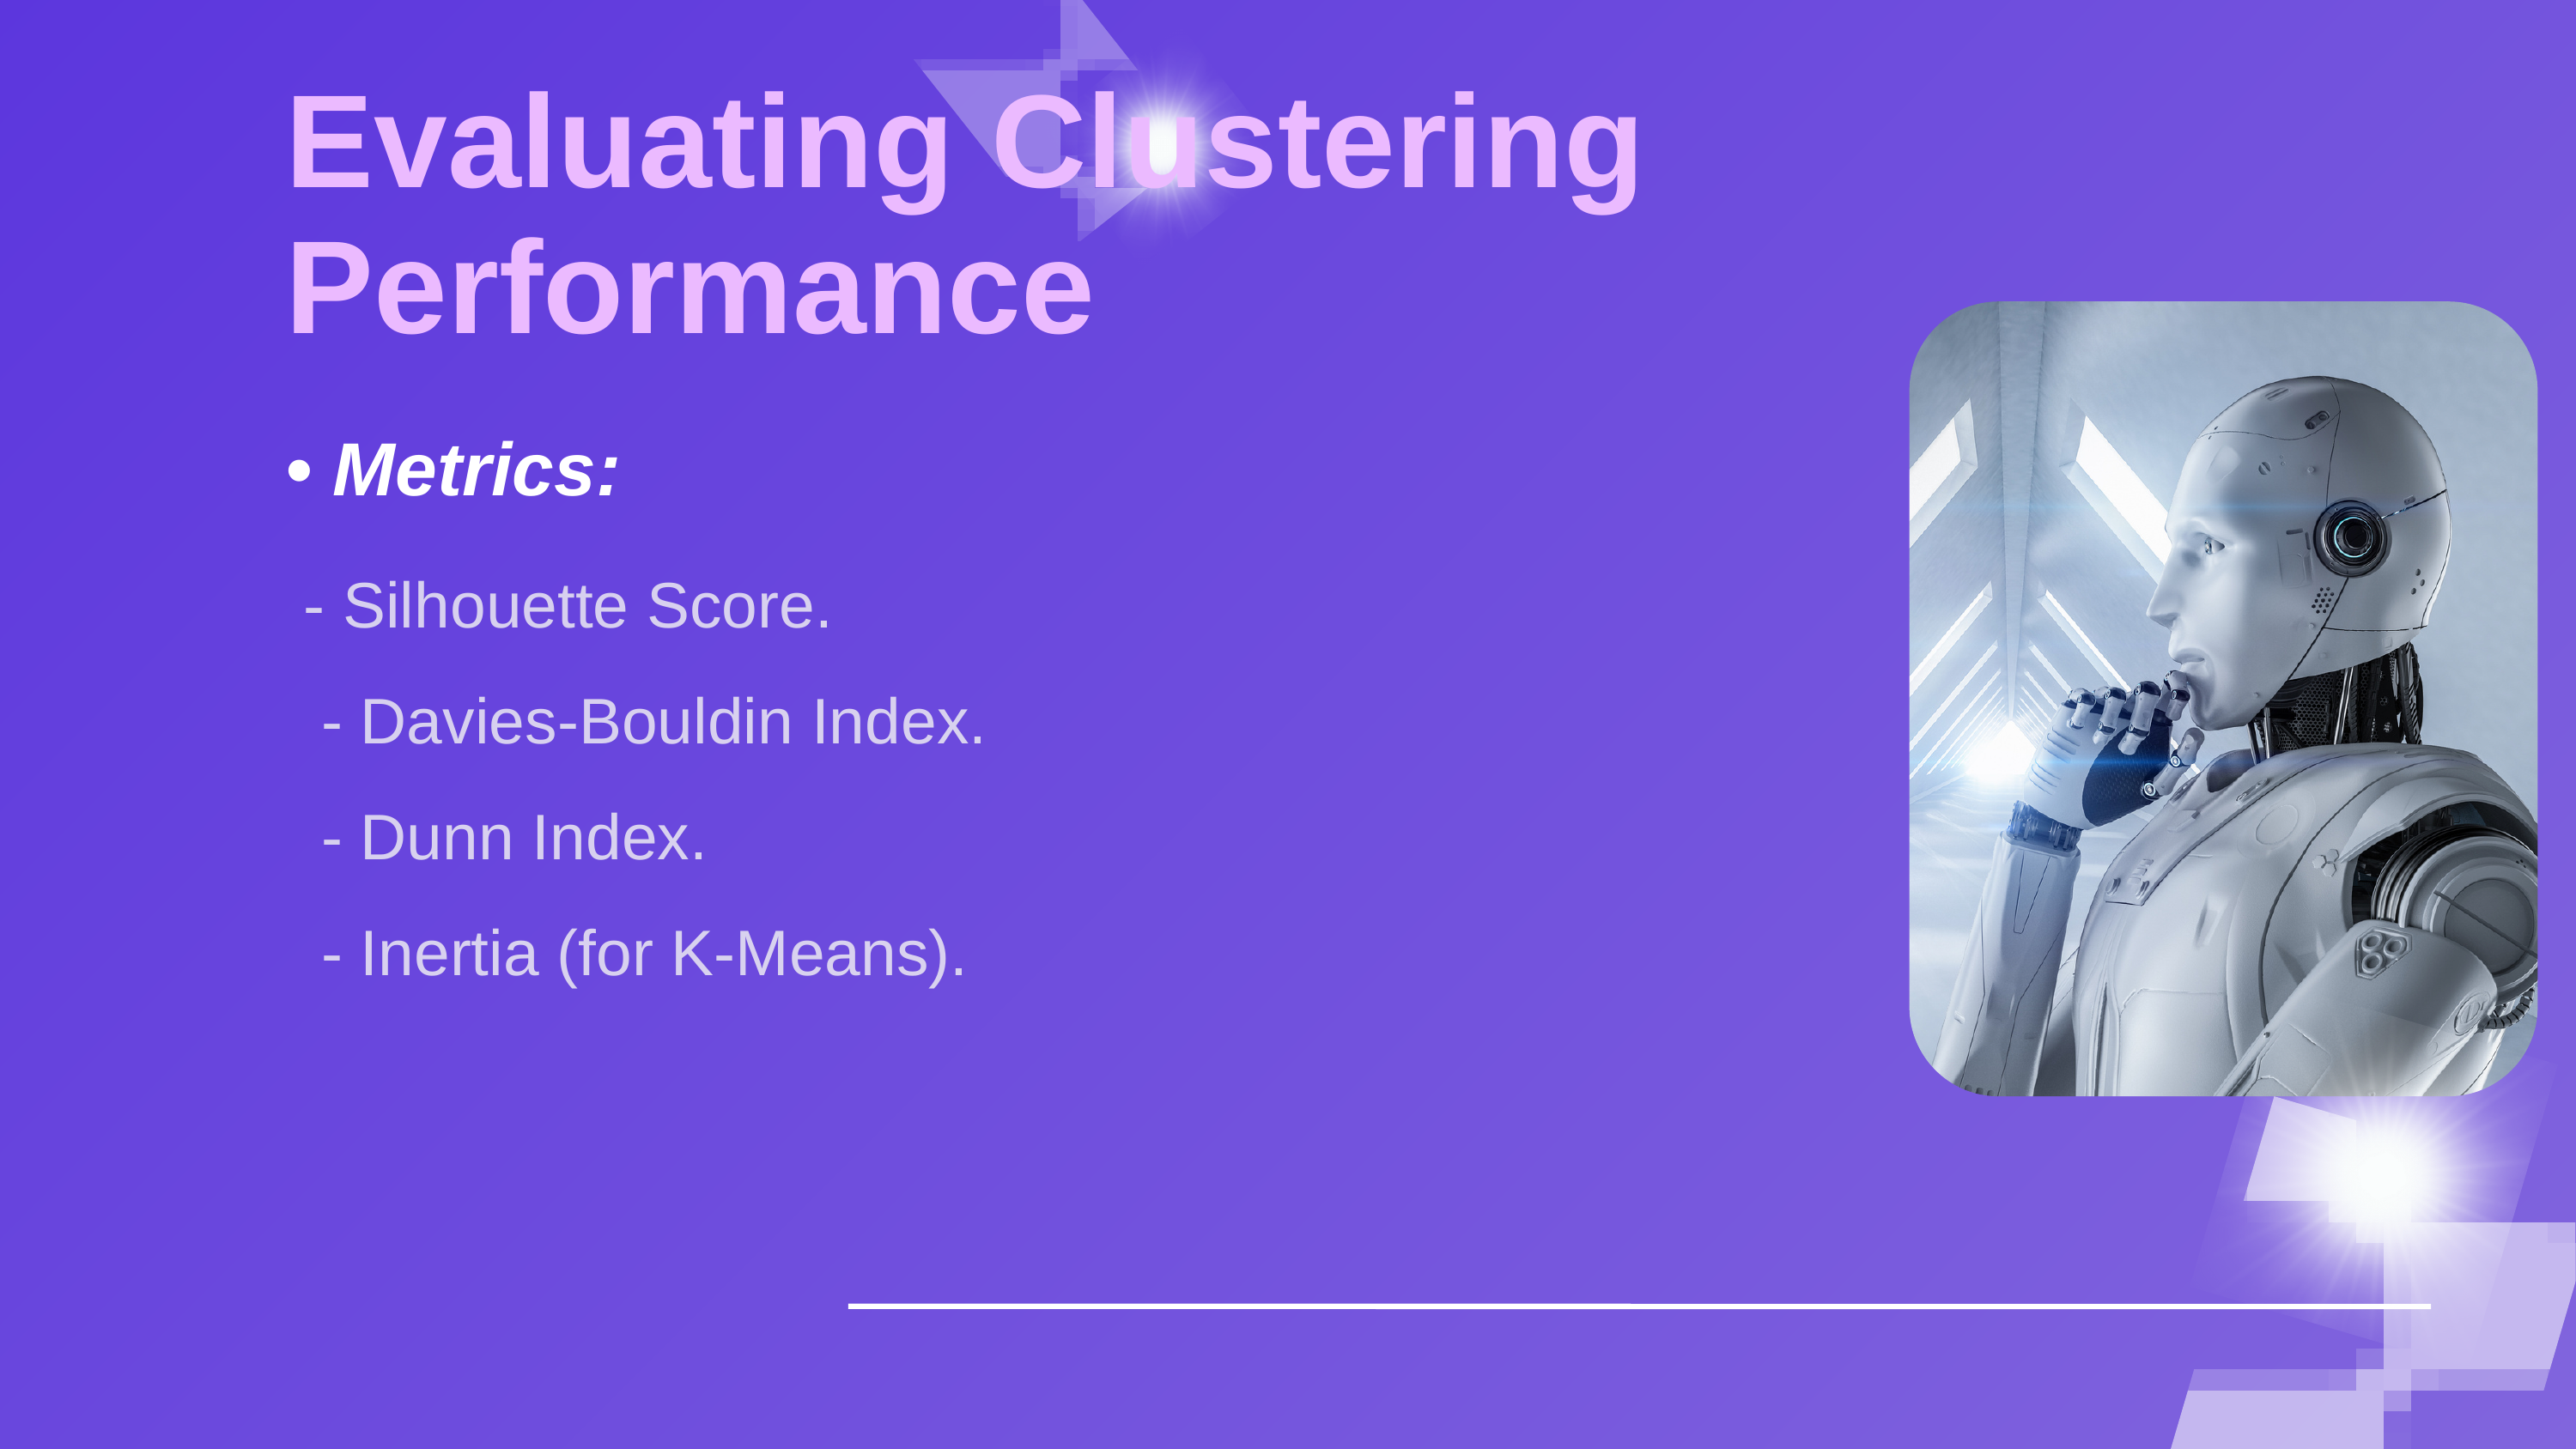

Evaluating Clustering Performance

• Metrics:

 - Silhouette Score.
  - Davies-Bouldin Index.
  - Dunn Index.
  - Inertia (for K-Means).